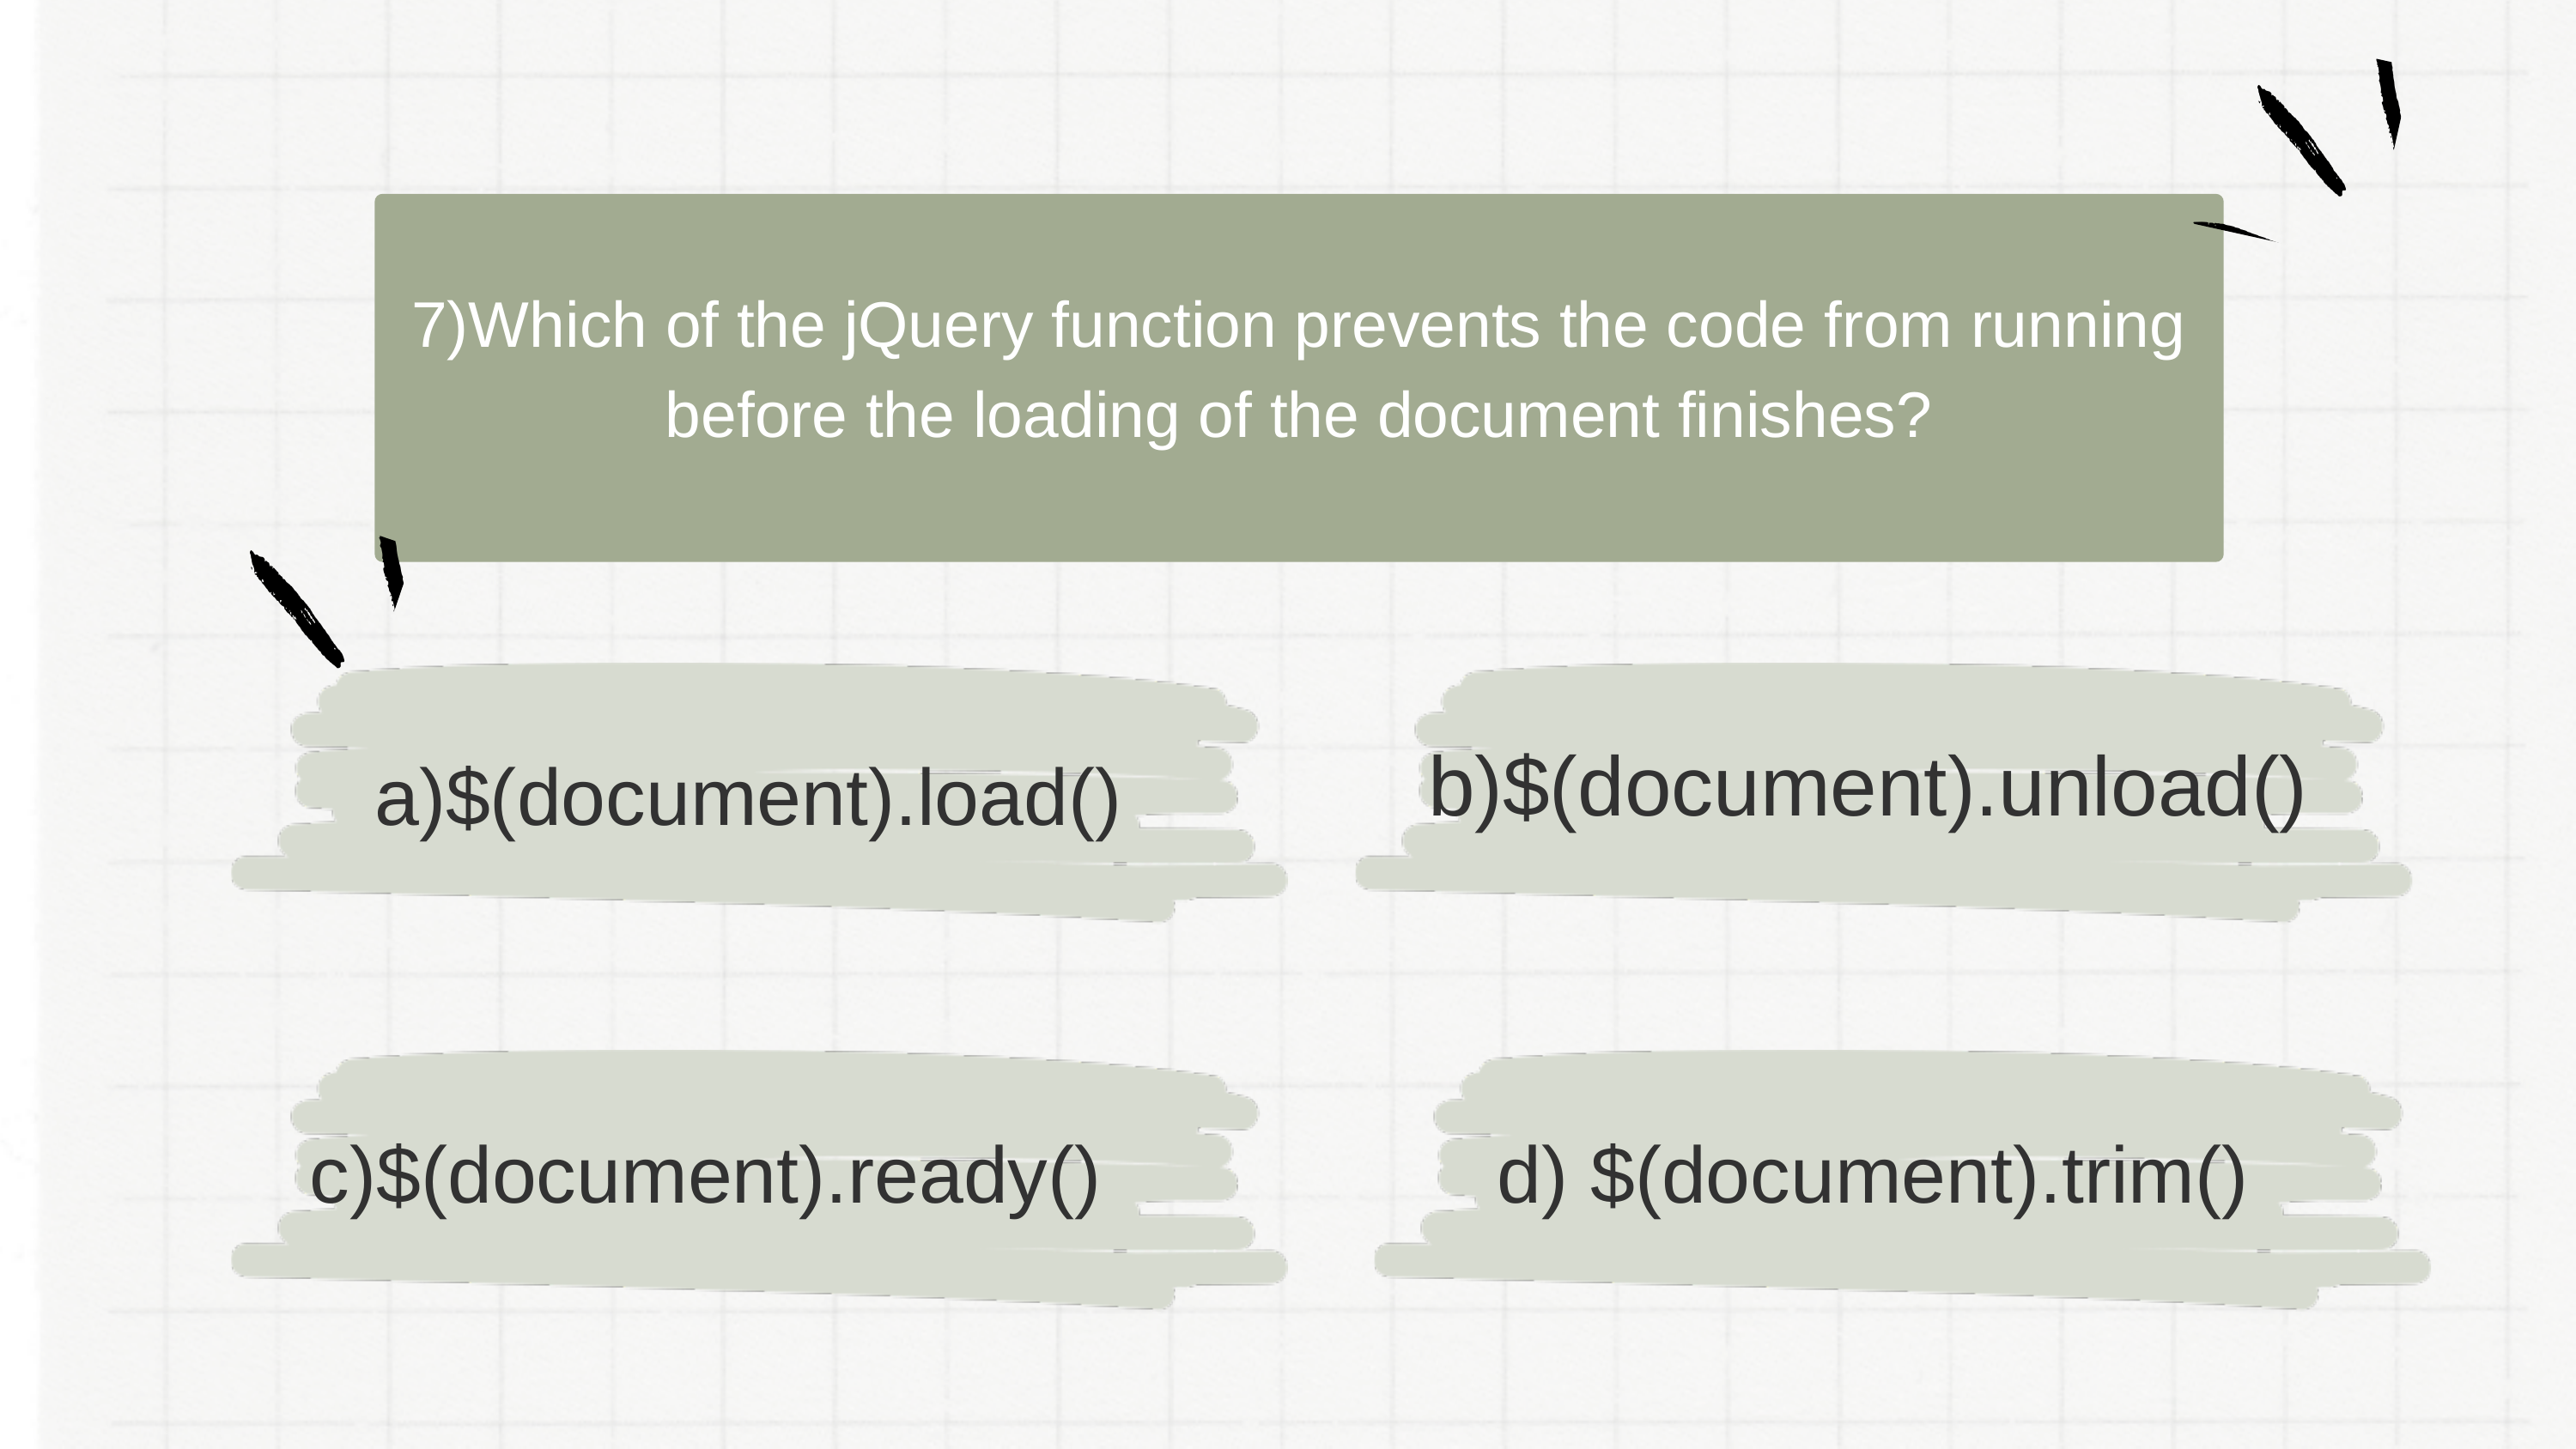

7)Which of the jQuery function prevents the code from running before the loading of the document finishes?

b)$(document).unload()

a)$(document).load()

c)$(document).ready()

d) $(document).trim()